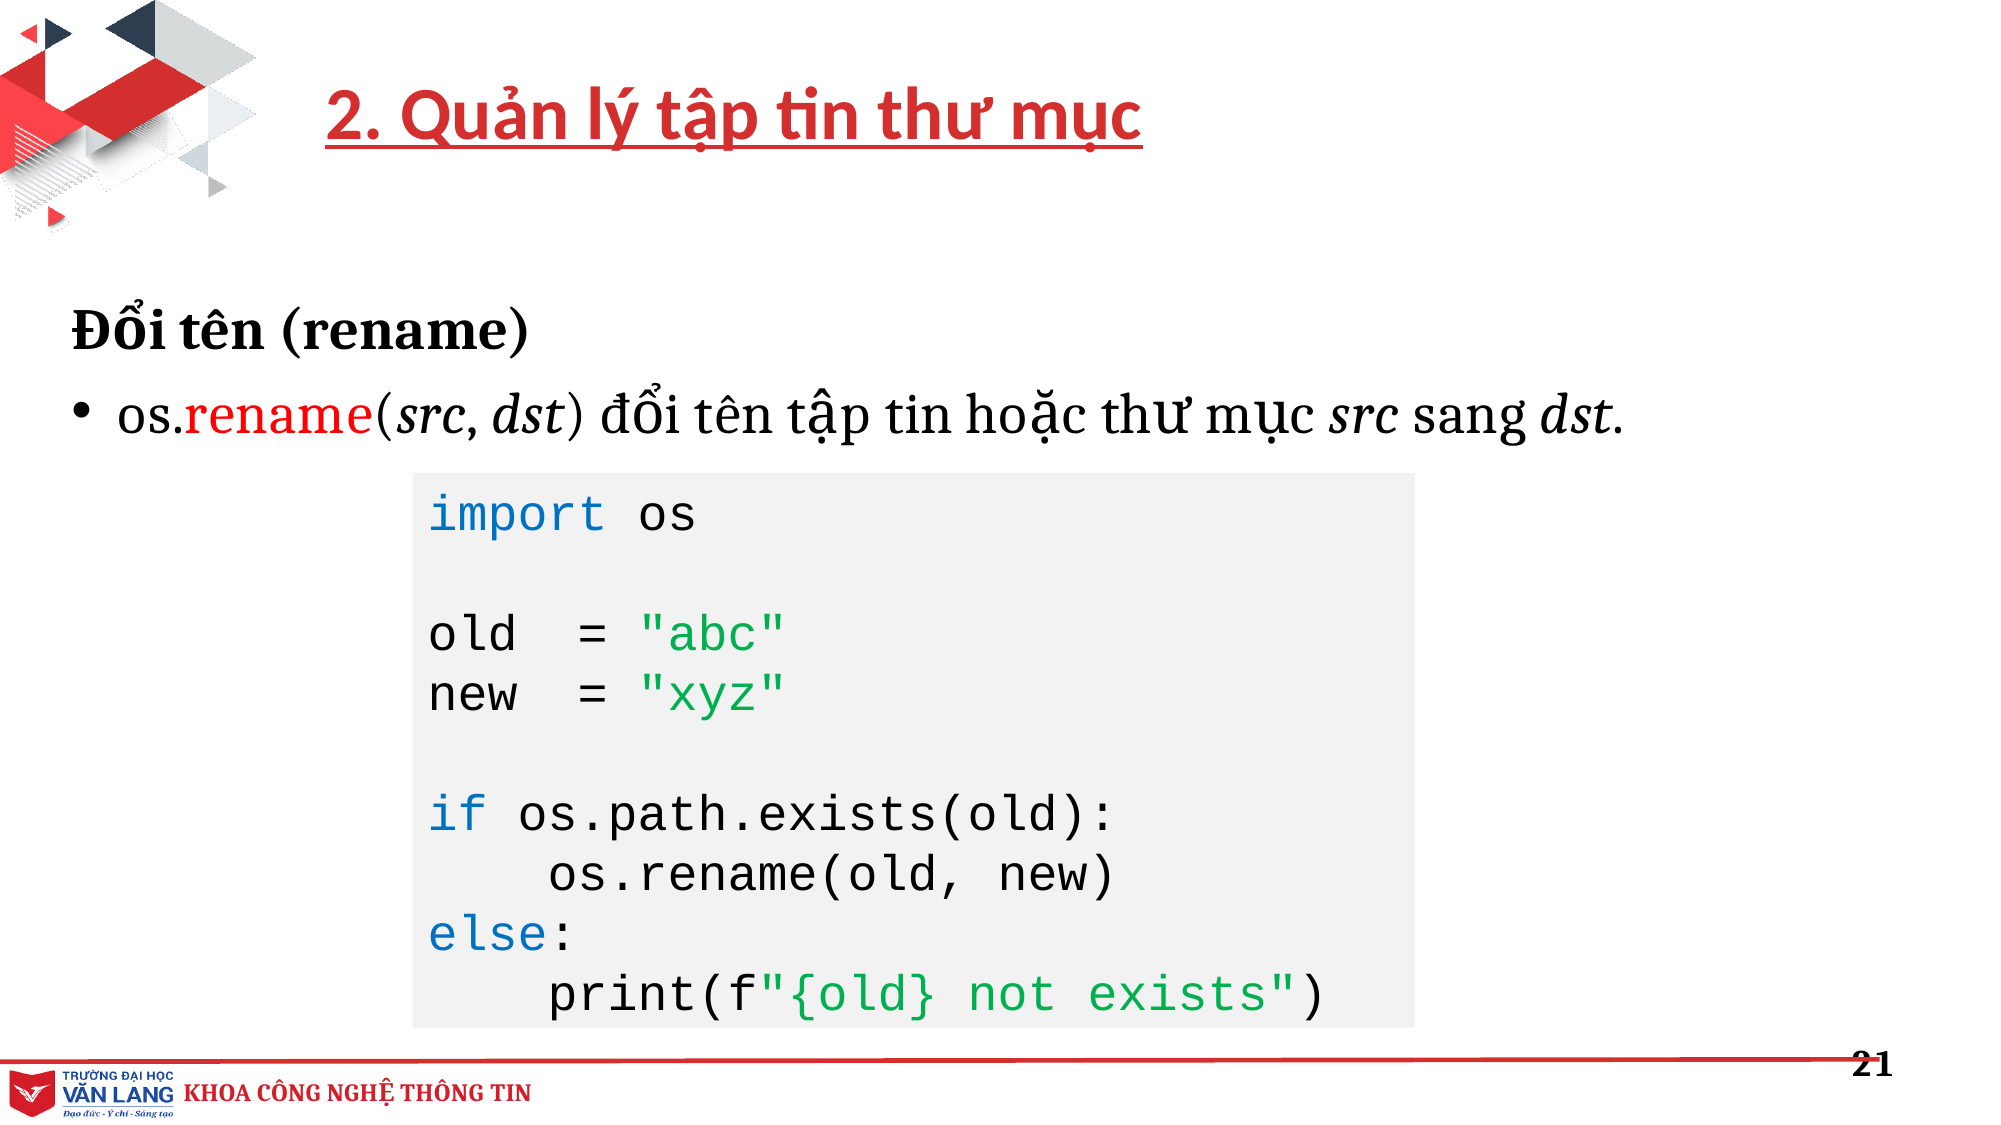

2. Quản lý tập tin thư mục

Đổi tên (rename)
os.rename(src, dst) đổi tên tập tin hoặc thư mục src sang dst.

import os

old  = "abc"
new  = "xyz"

if os.path.exists(old):
    os.rename(old, new)
else:
    print(f"{old} not exists")